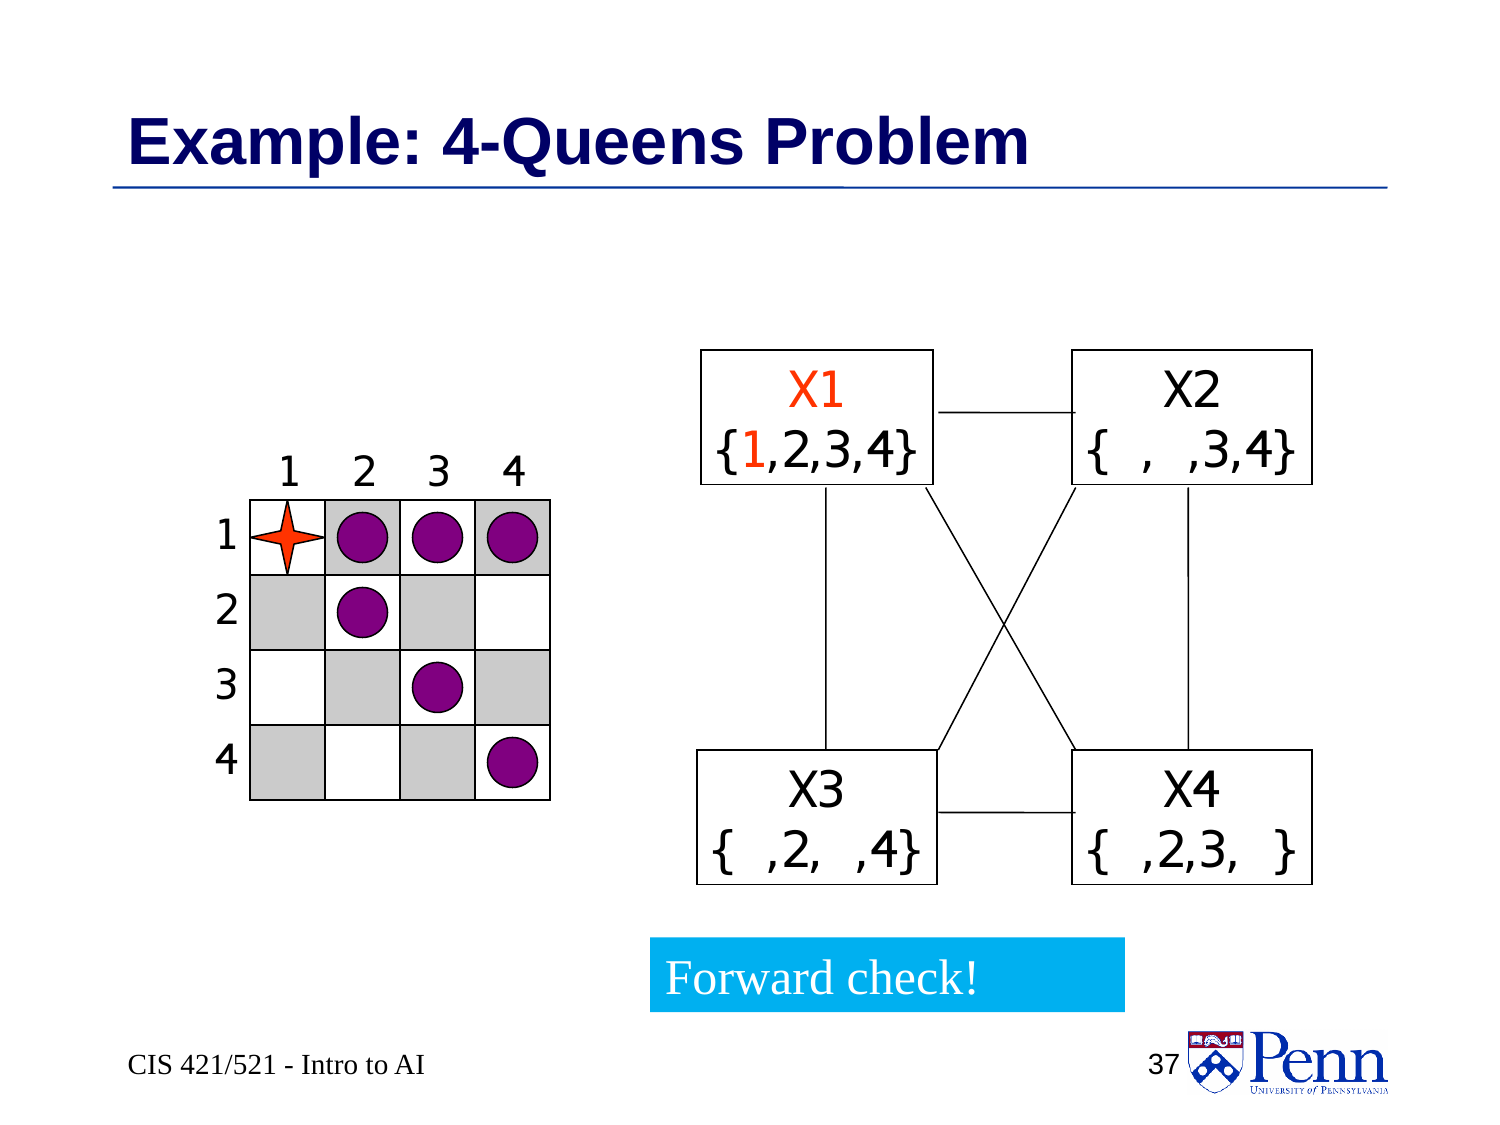

# Example: 4-Queens Problem
X1
{1,2,3,4}
X2
{  ,  ,3,4}
X3
{  ,2,  ,4}
X4
{  ,2,3,  }

1
2
3
4
1

2
3
4

Forward check!
CIS 421/521 - Intro to AI
       37